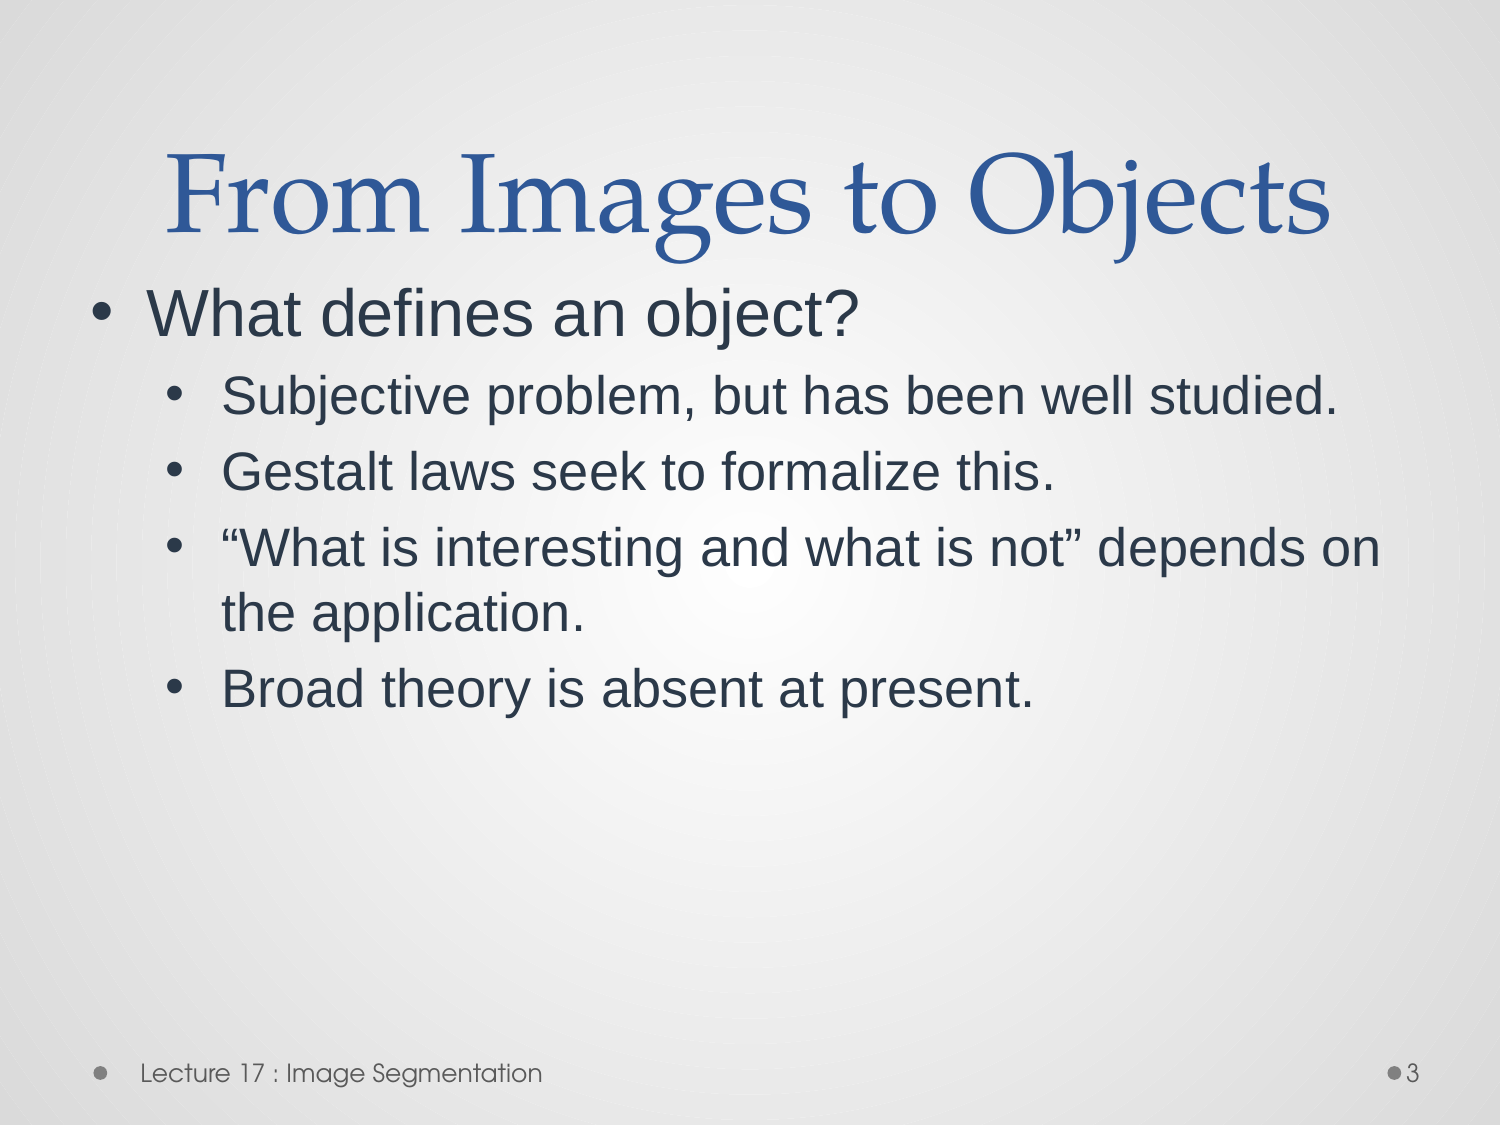

# From Images to Objects
What defines an object?
Subjective problem, but has been well studied.
Gestalt laws seek to formalize this.
“What is interesting and what is not” depends on the application.
Broad theory is absent at present.

3